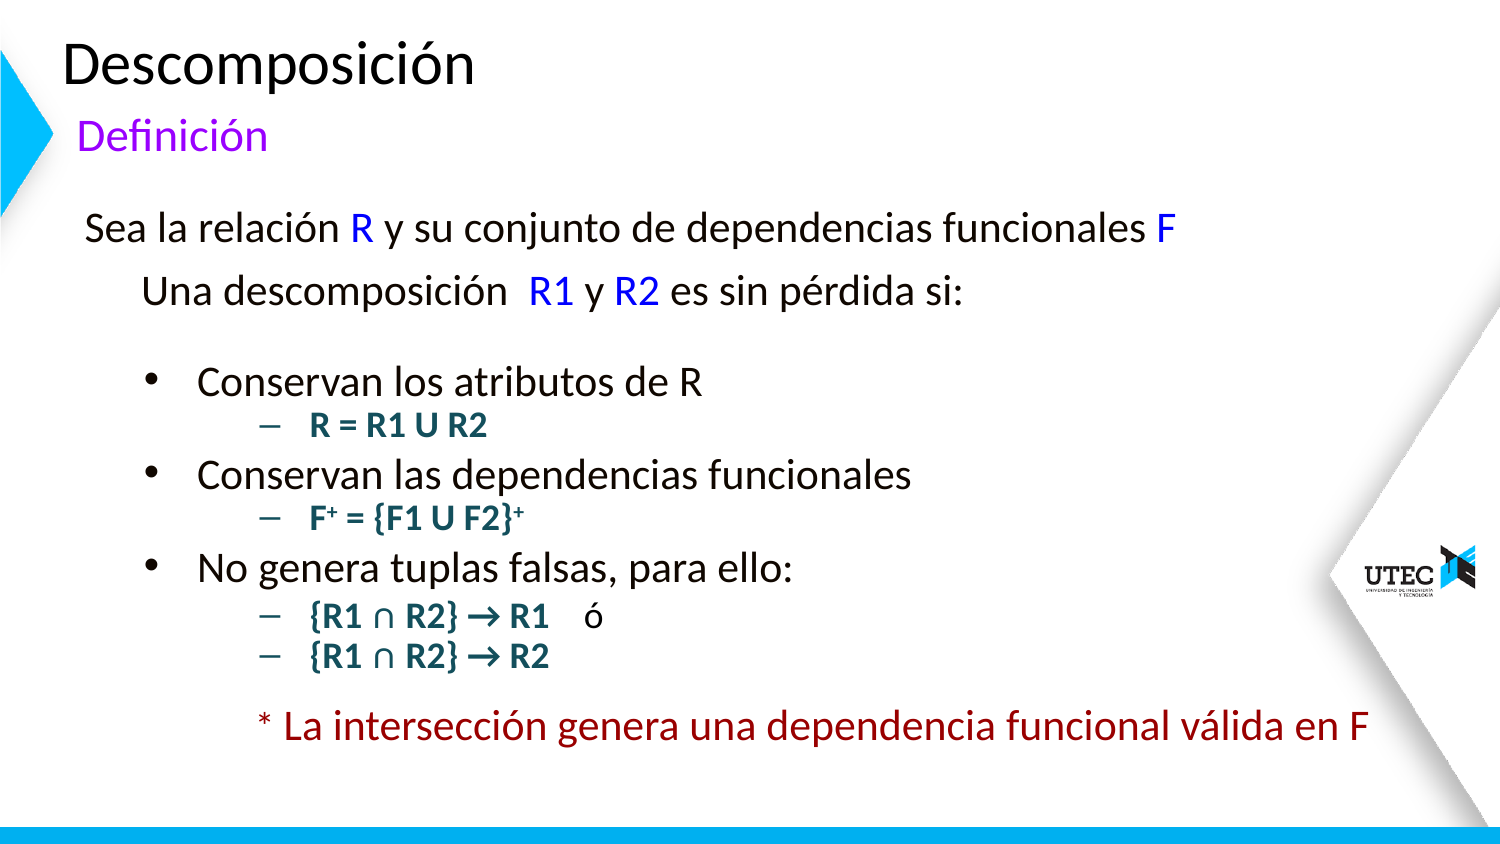

# Descomposición
 Definición
Sea la relación R y su conjunto de dependencias funcionales F
Una descomposición  R1 y R2 es sin pérdida si:

Conservan los atributos de R
R = R1 U R2
Conservan las dependencias funcionales
F+ = {F1 U F2}+
No genera tuplas falsas, para ello:
{R1 ∩ R2} → R1    ó
{R1 ∩ R2} → R2
                 * La intersección genera una dependencia funcional válida en F